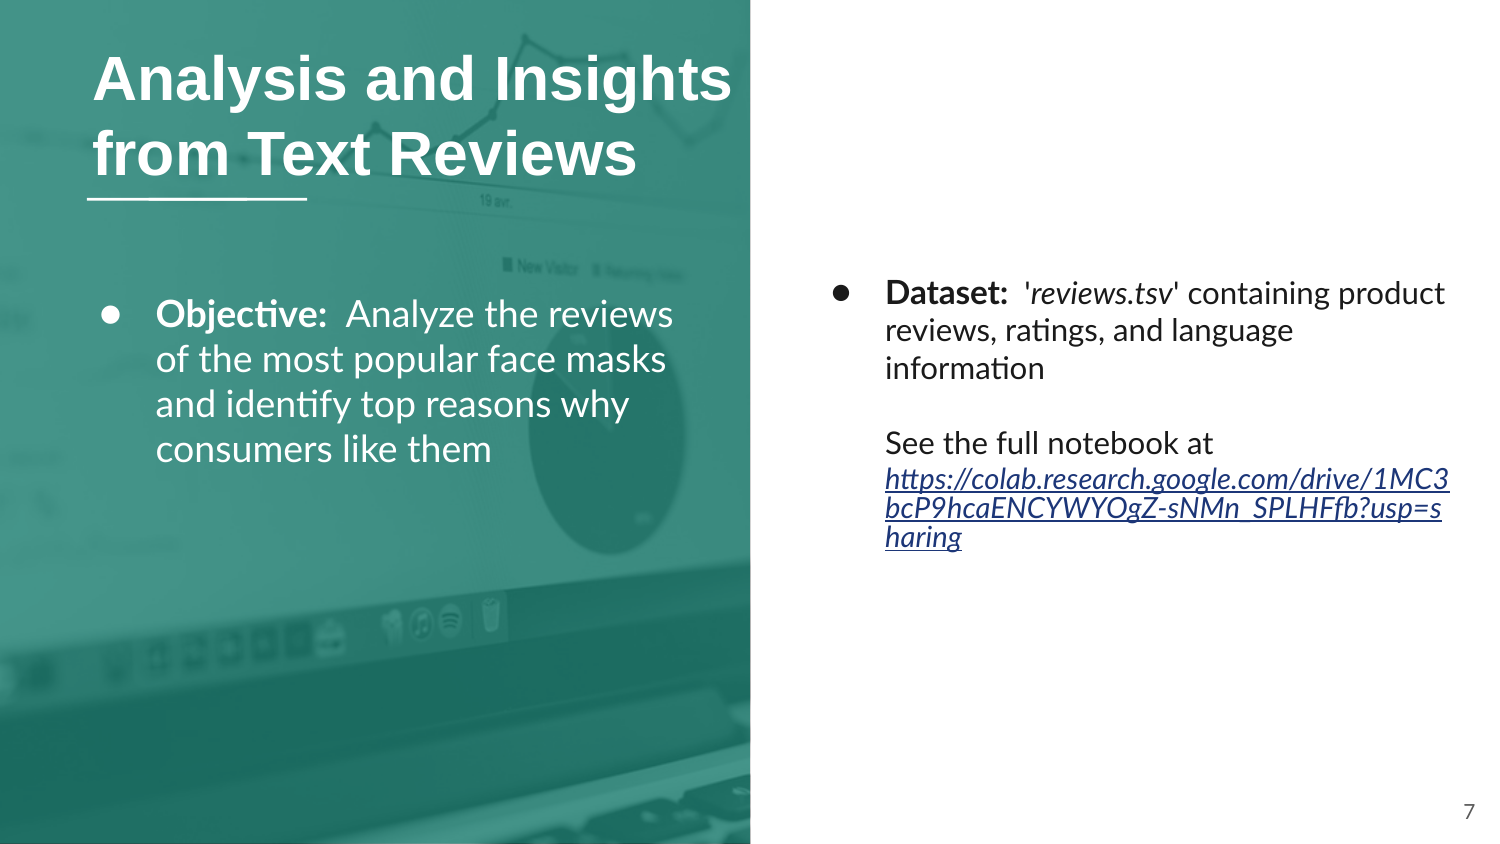

Analysis and Insights from Text Reviews
Dataset:  'reviews.tsv' containing product reviews, ratings, and language information

See the full notebook at https://colab.research.google.com/drive/1MC3bcP9hcaENCYWYOgZ-sNMn_SPLHFfb?usp=sharing

Objective:  Analyze the reviews of the most popular face masks and identify top reasons why consumers like them
7